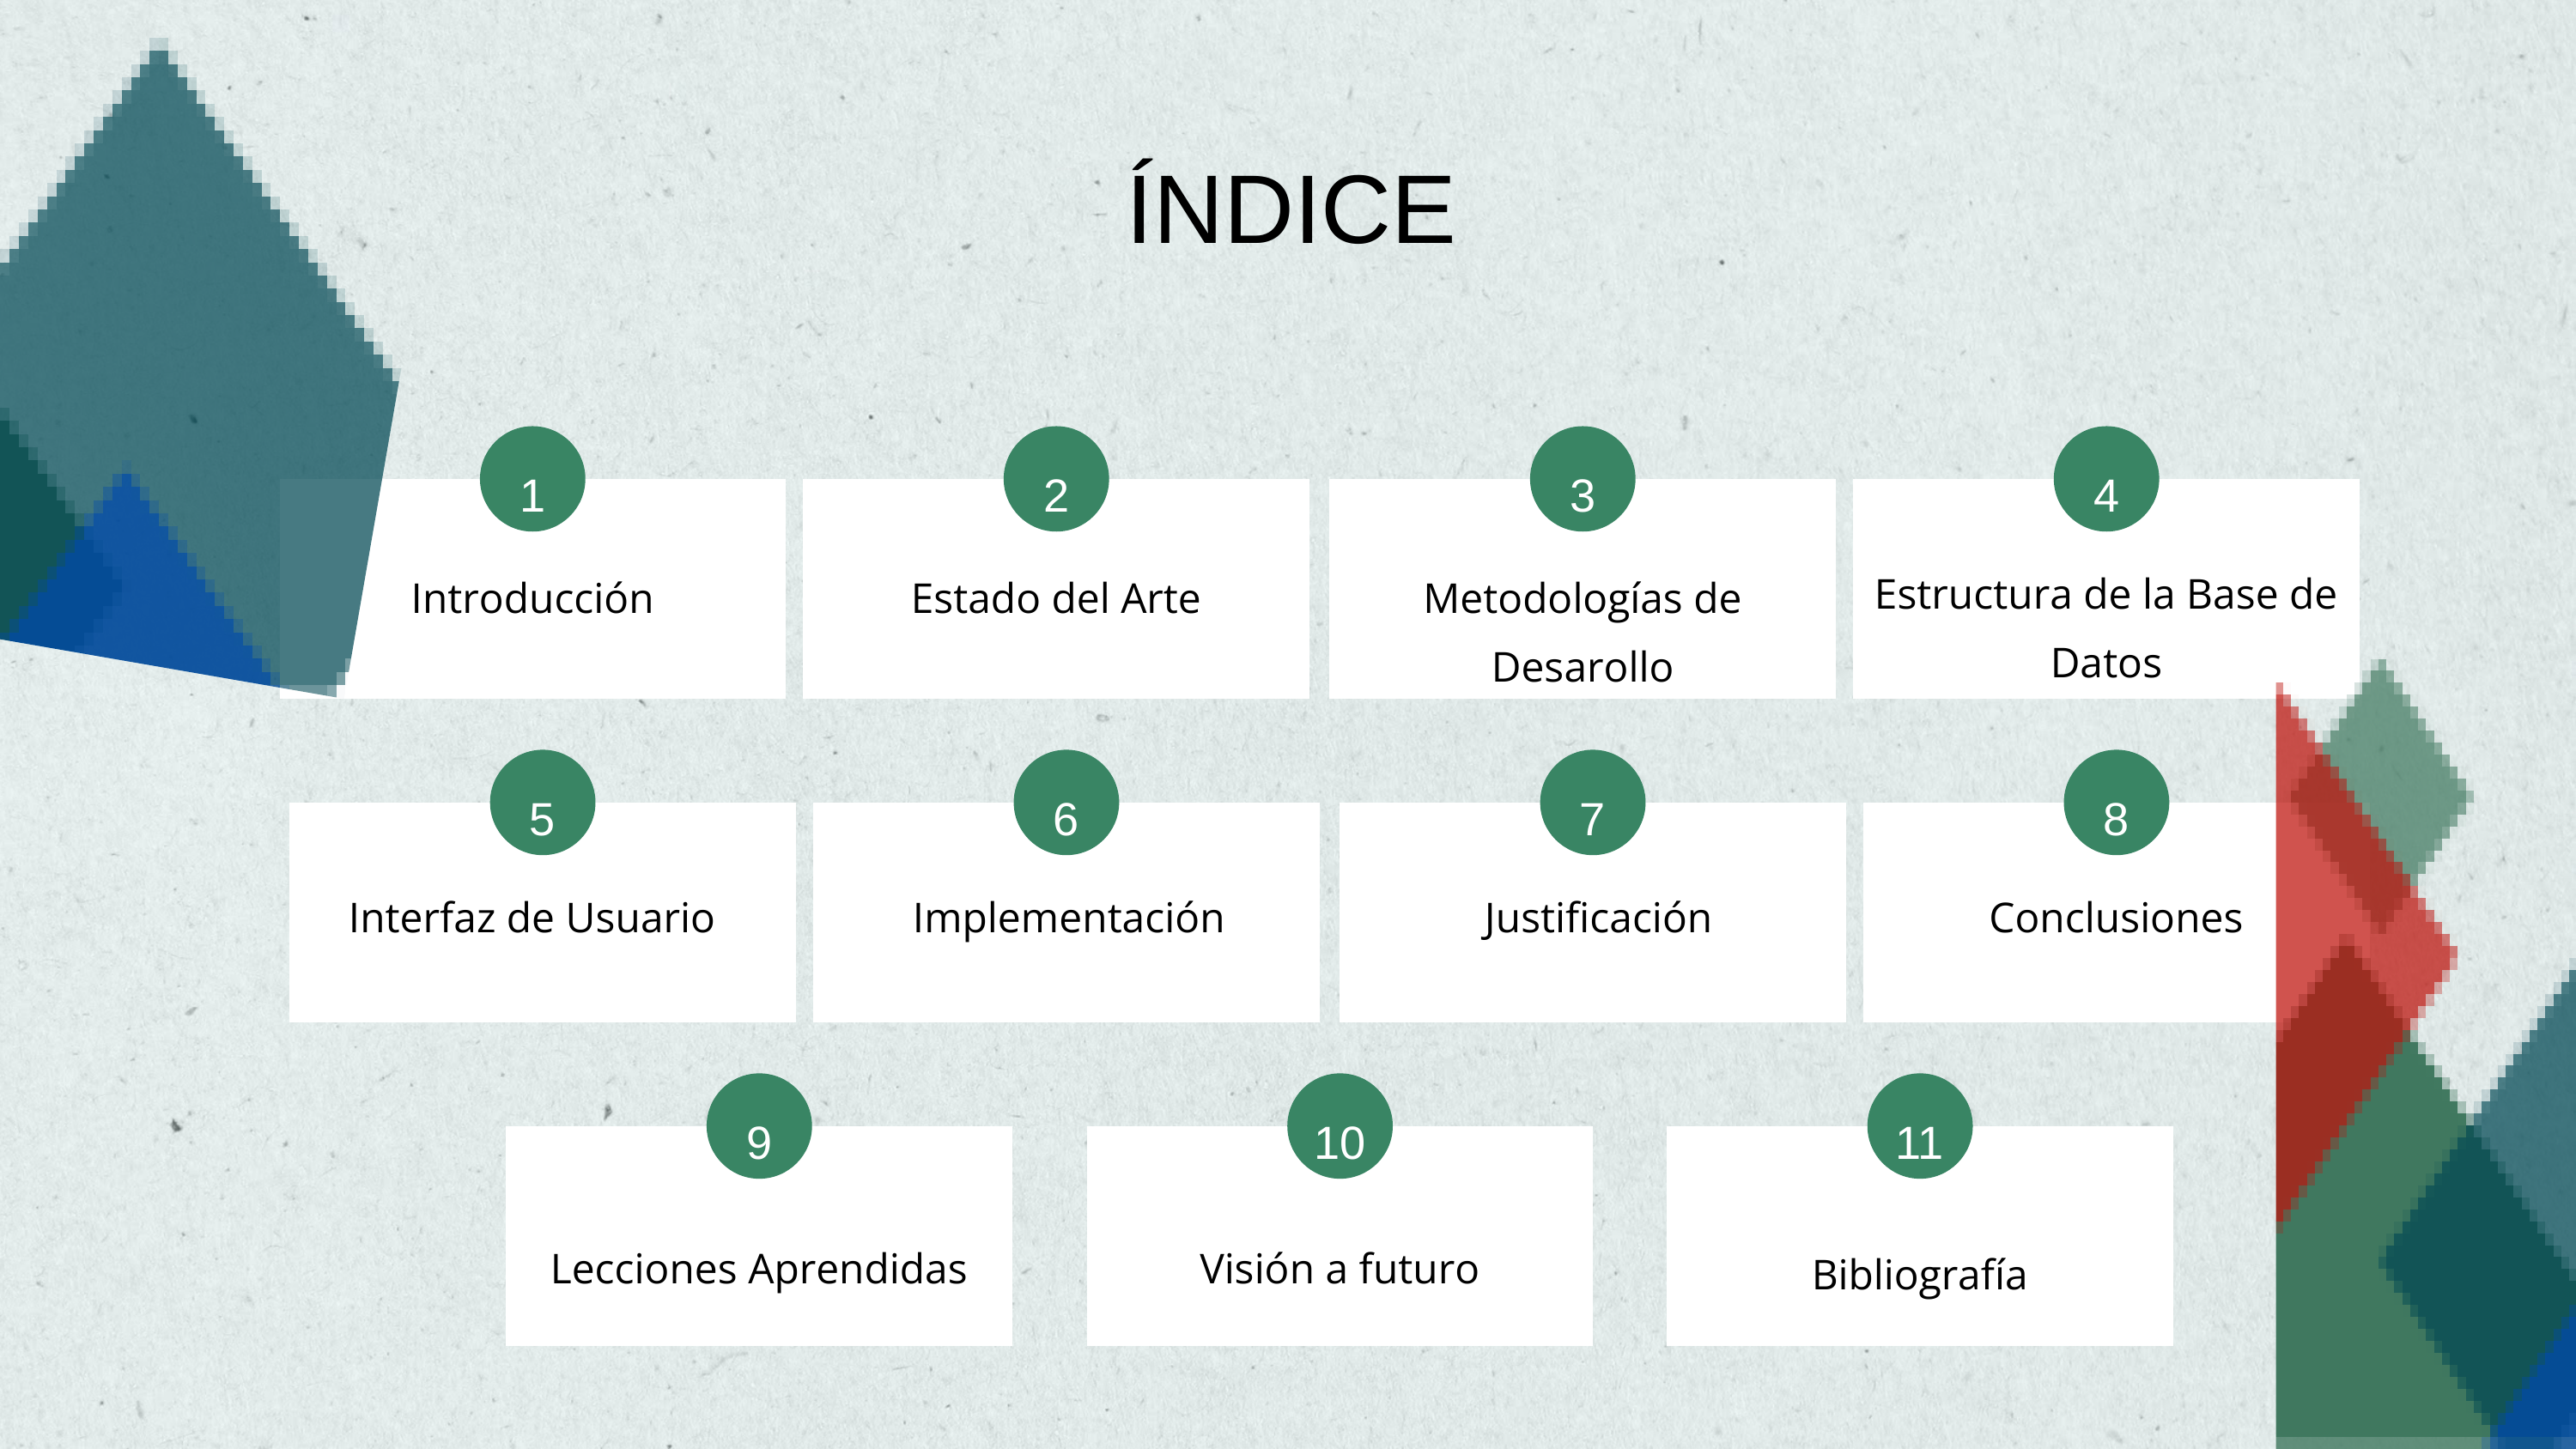

ÍNDICE

1
2
3
4

Estructura de la Base de Datos
Introducción
Estado del Arte
Metodologías de Desarollo

5
6
7
8

Interfaz de Usuario
Implementación
Justificación
Conclusiones

9
10
11

Lecciones Aprendidas
Visión a futuro
Bibliografía